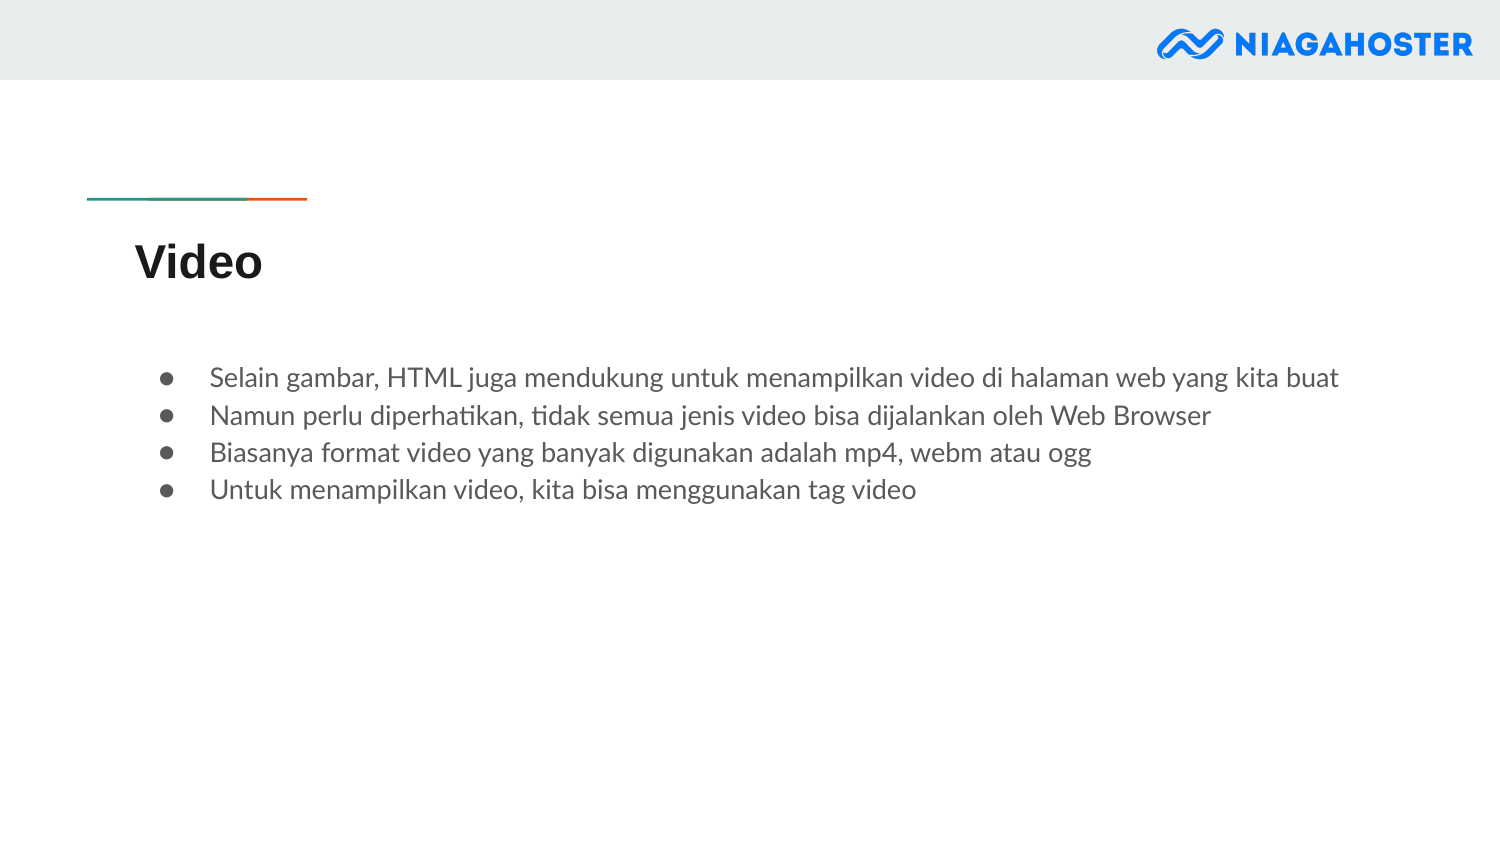

# Video
Selain gambar, HTML juga mendukung untuk menampilkan video di halaman web yang kita buat
Namun perlu diperhatikan, tidak semua jenis video bisa dijalankan oleh Web Browser
Biasanya format video yang banyak digunakan adalah mp4, webm atau ogg
Untuk menampilkan video, kita bisa menggunakan tag video